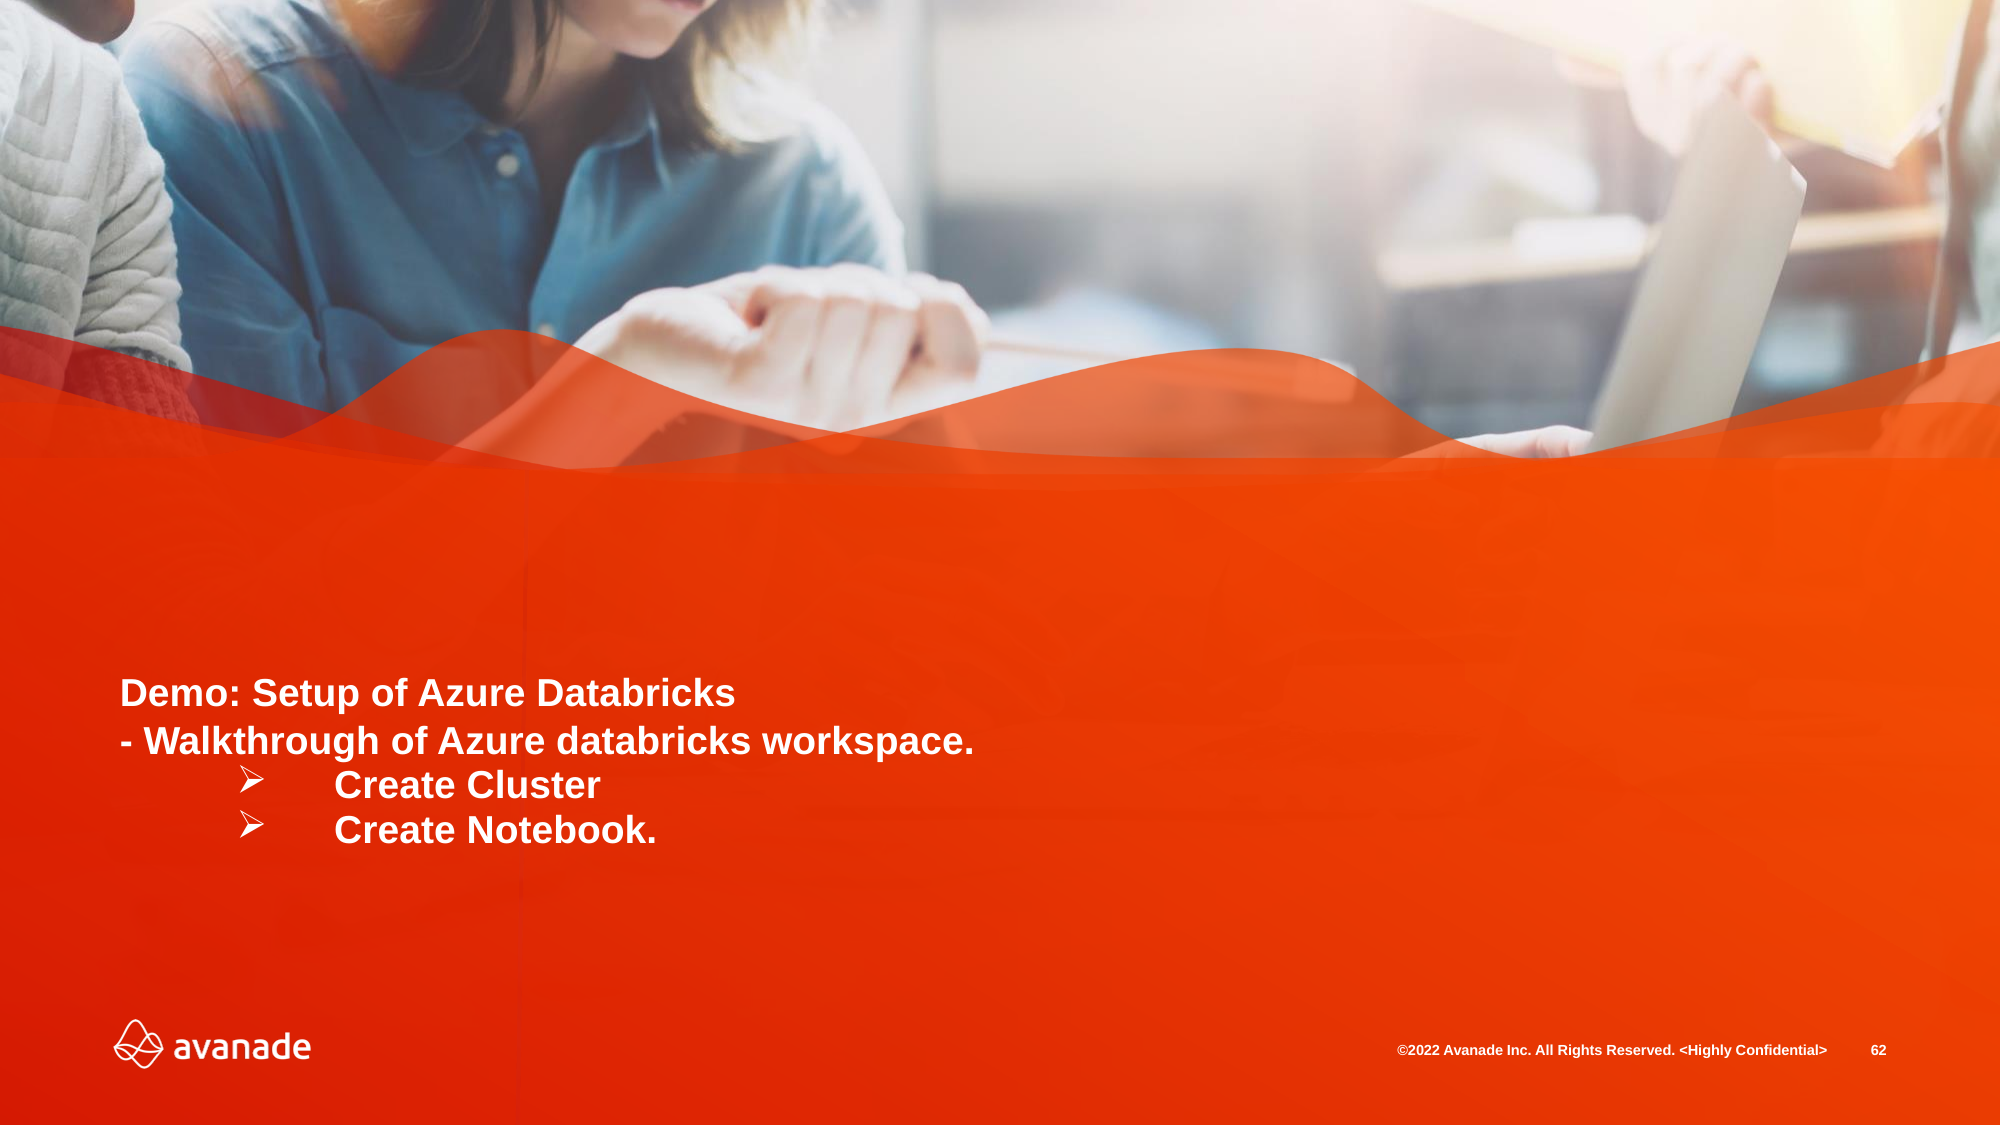

Demo: Setup of Azure Databricks
- Walkthrough of Azure databricks workspace.
Create Cluster
Create Notebook.